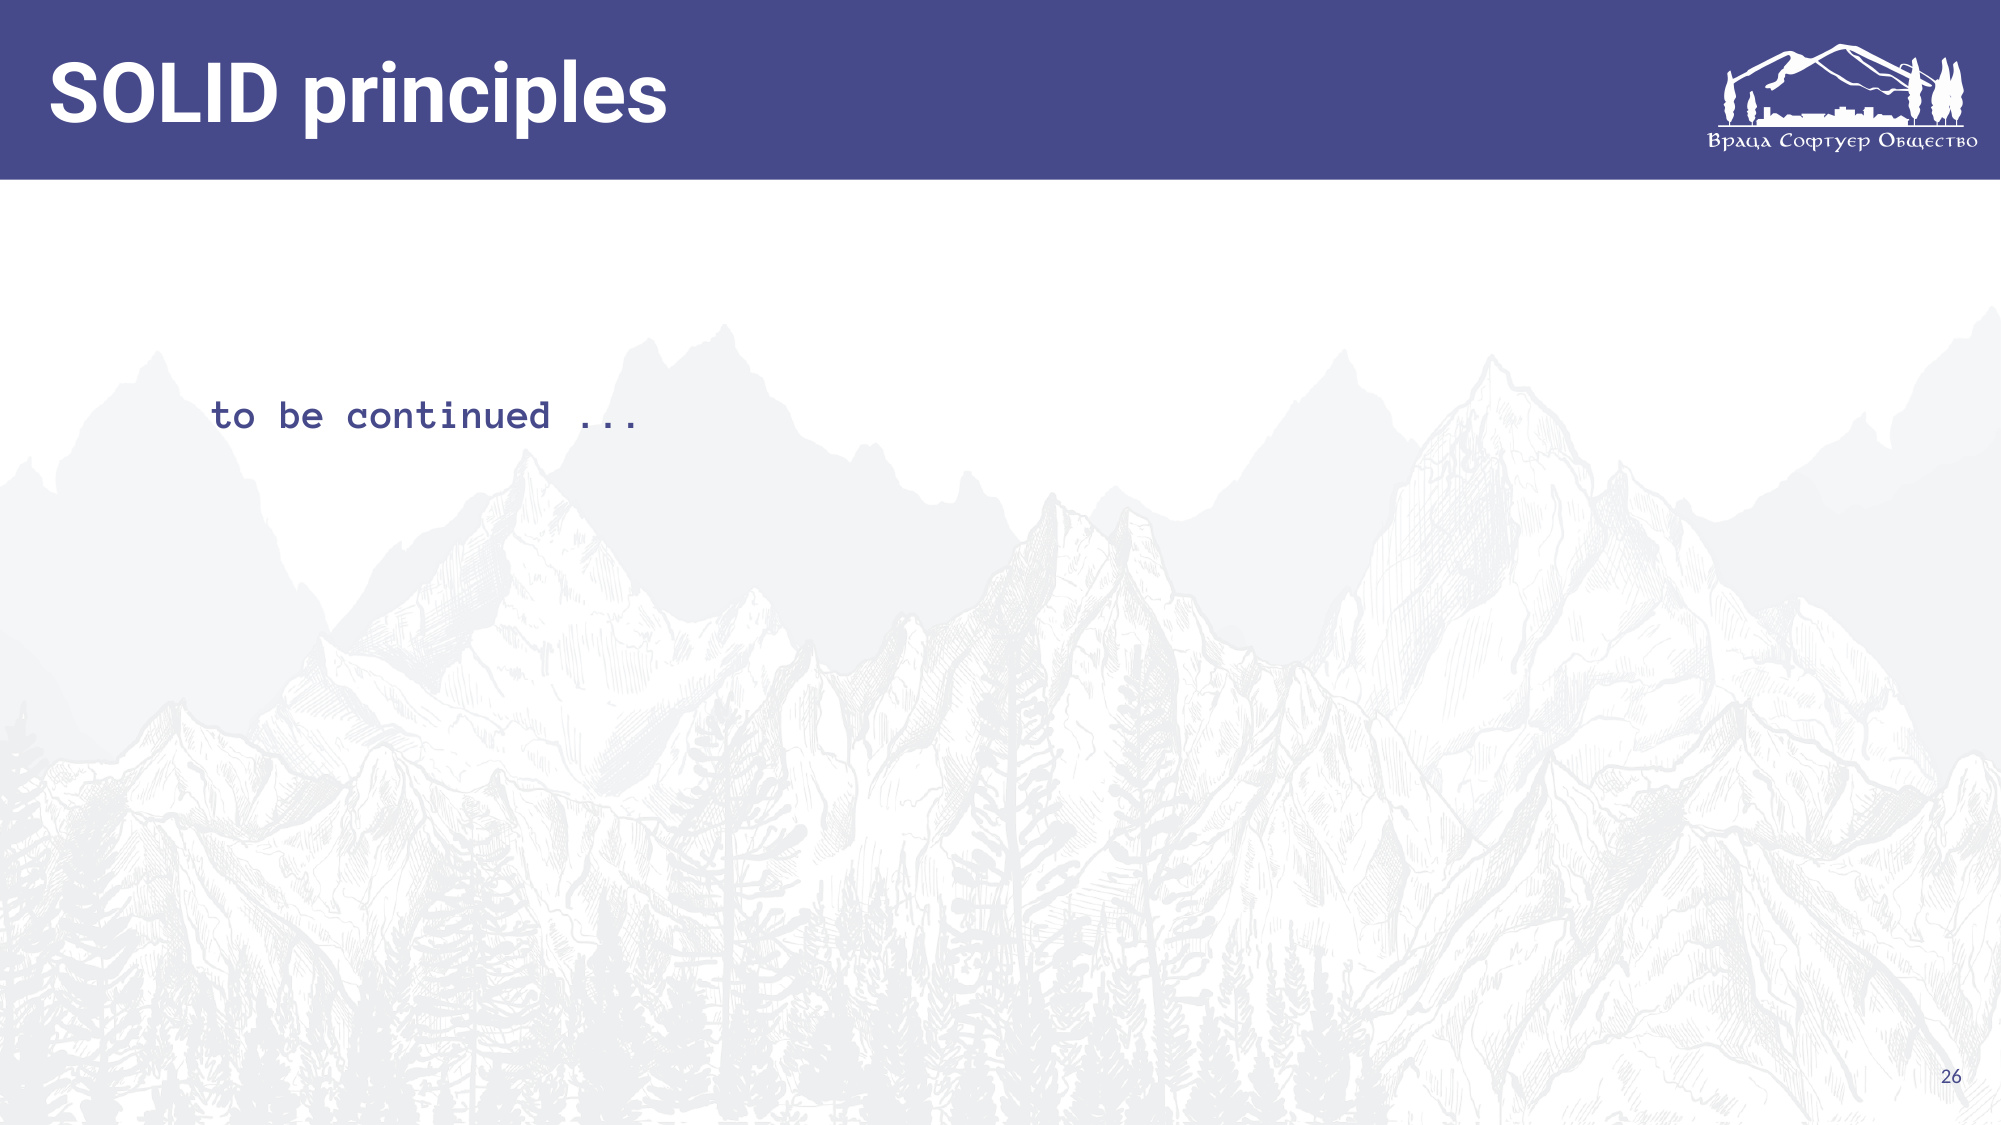

# SOLID principles

to be continued ...

26